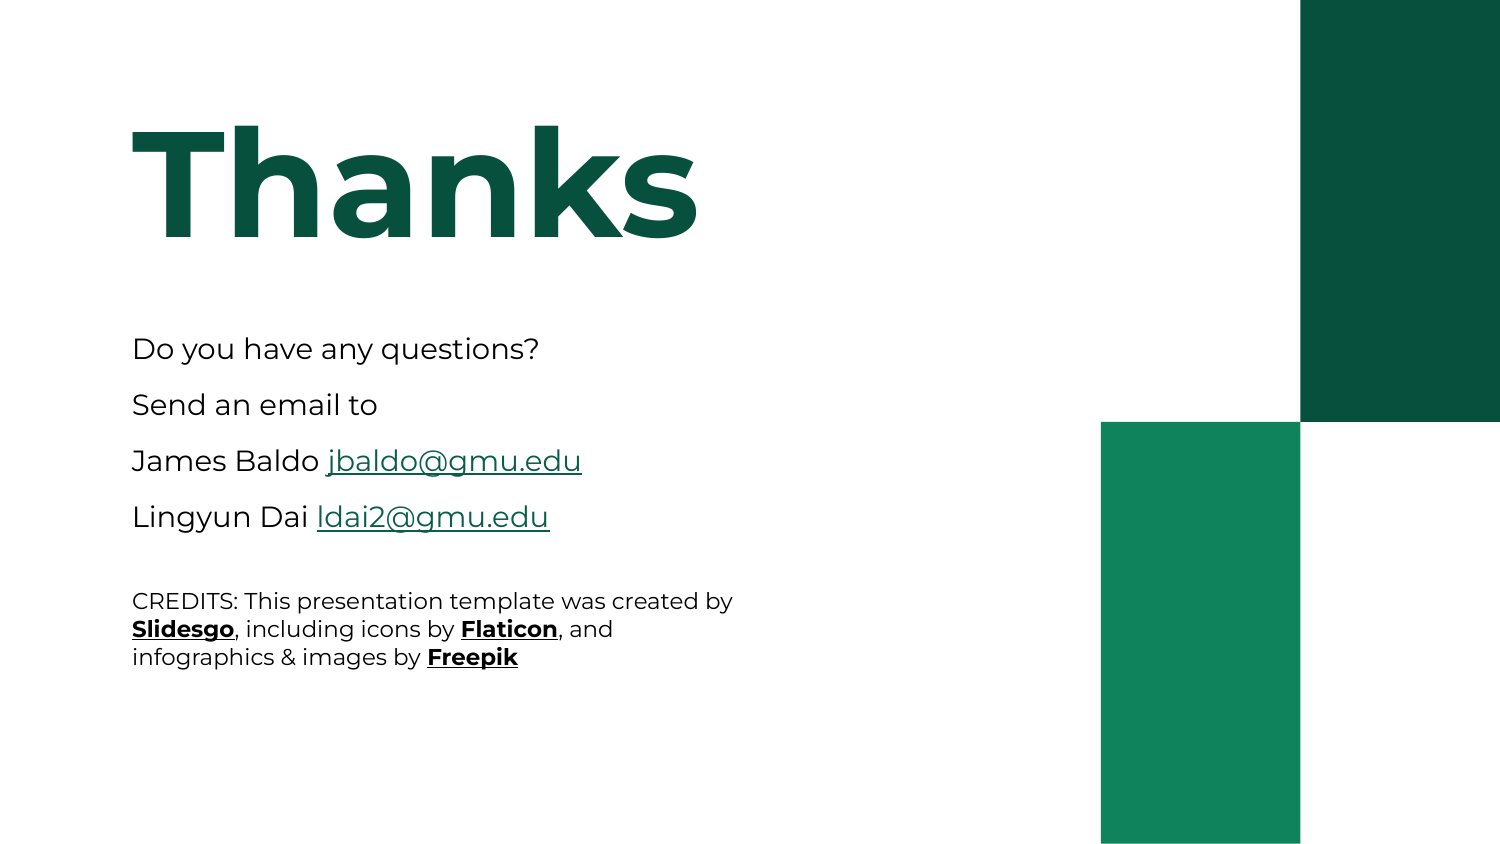

# Thanks
Do you have any questions?
Send an email to
James Baldo jbaldo@gmu.edu
Lingyun Dai ldai2@gmu.edu